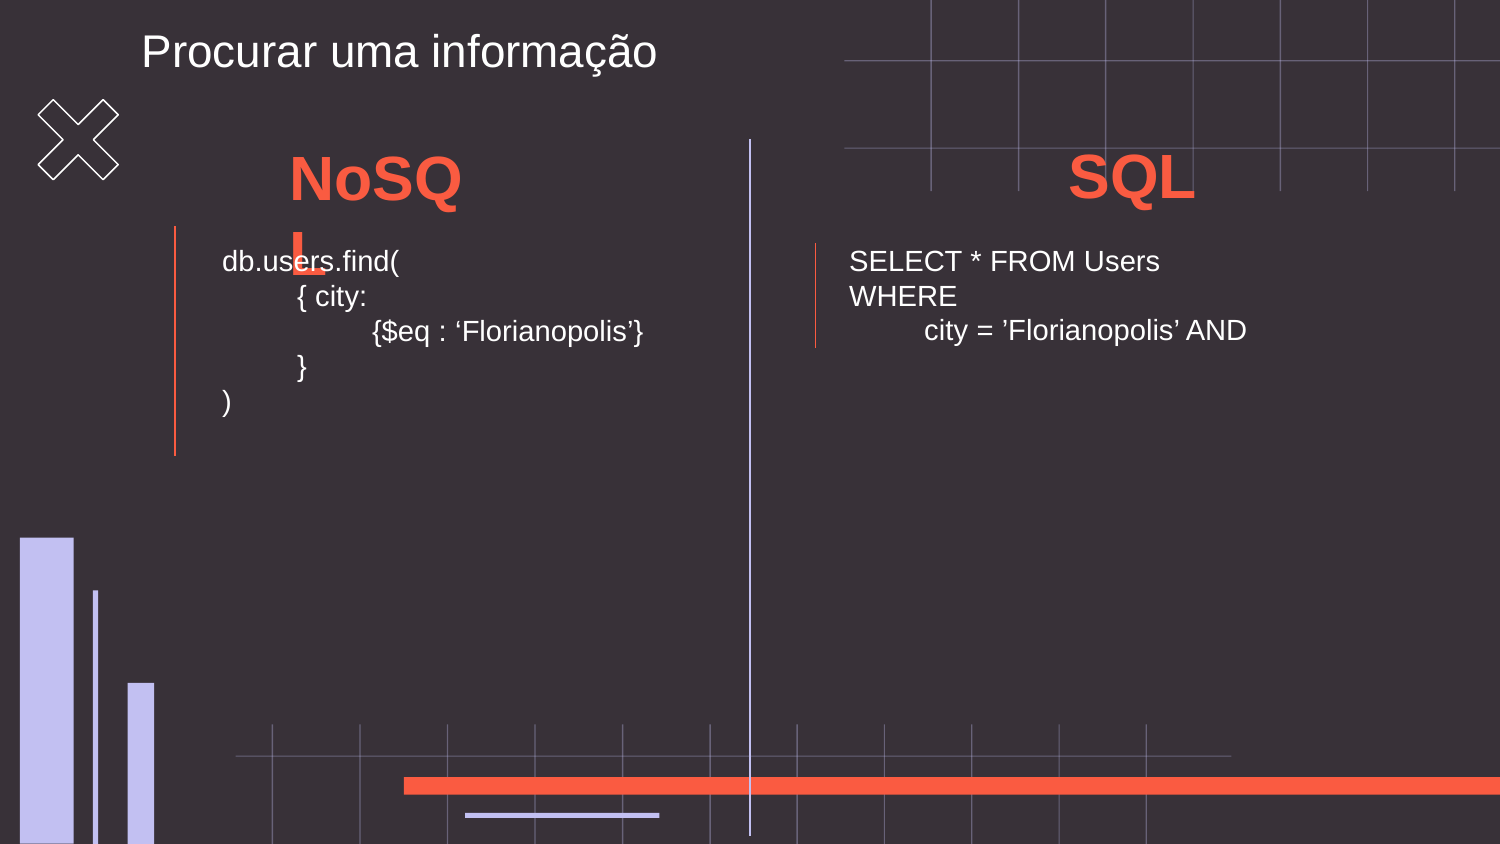

Procurar uma informação
SQL
NoSQL
SELECT * FROM Users
WHERE
city = ’Florianopolis’ AND
db.users.find(
{ city:
{$eq : ‘Florianopolis’}
}
)